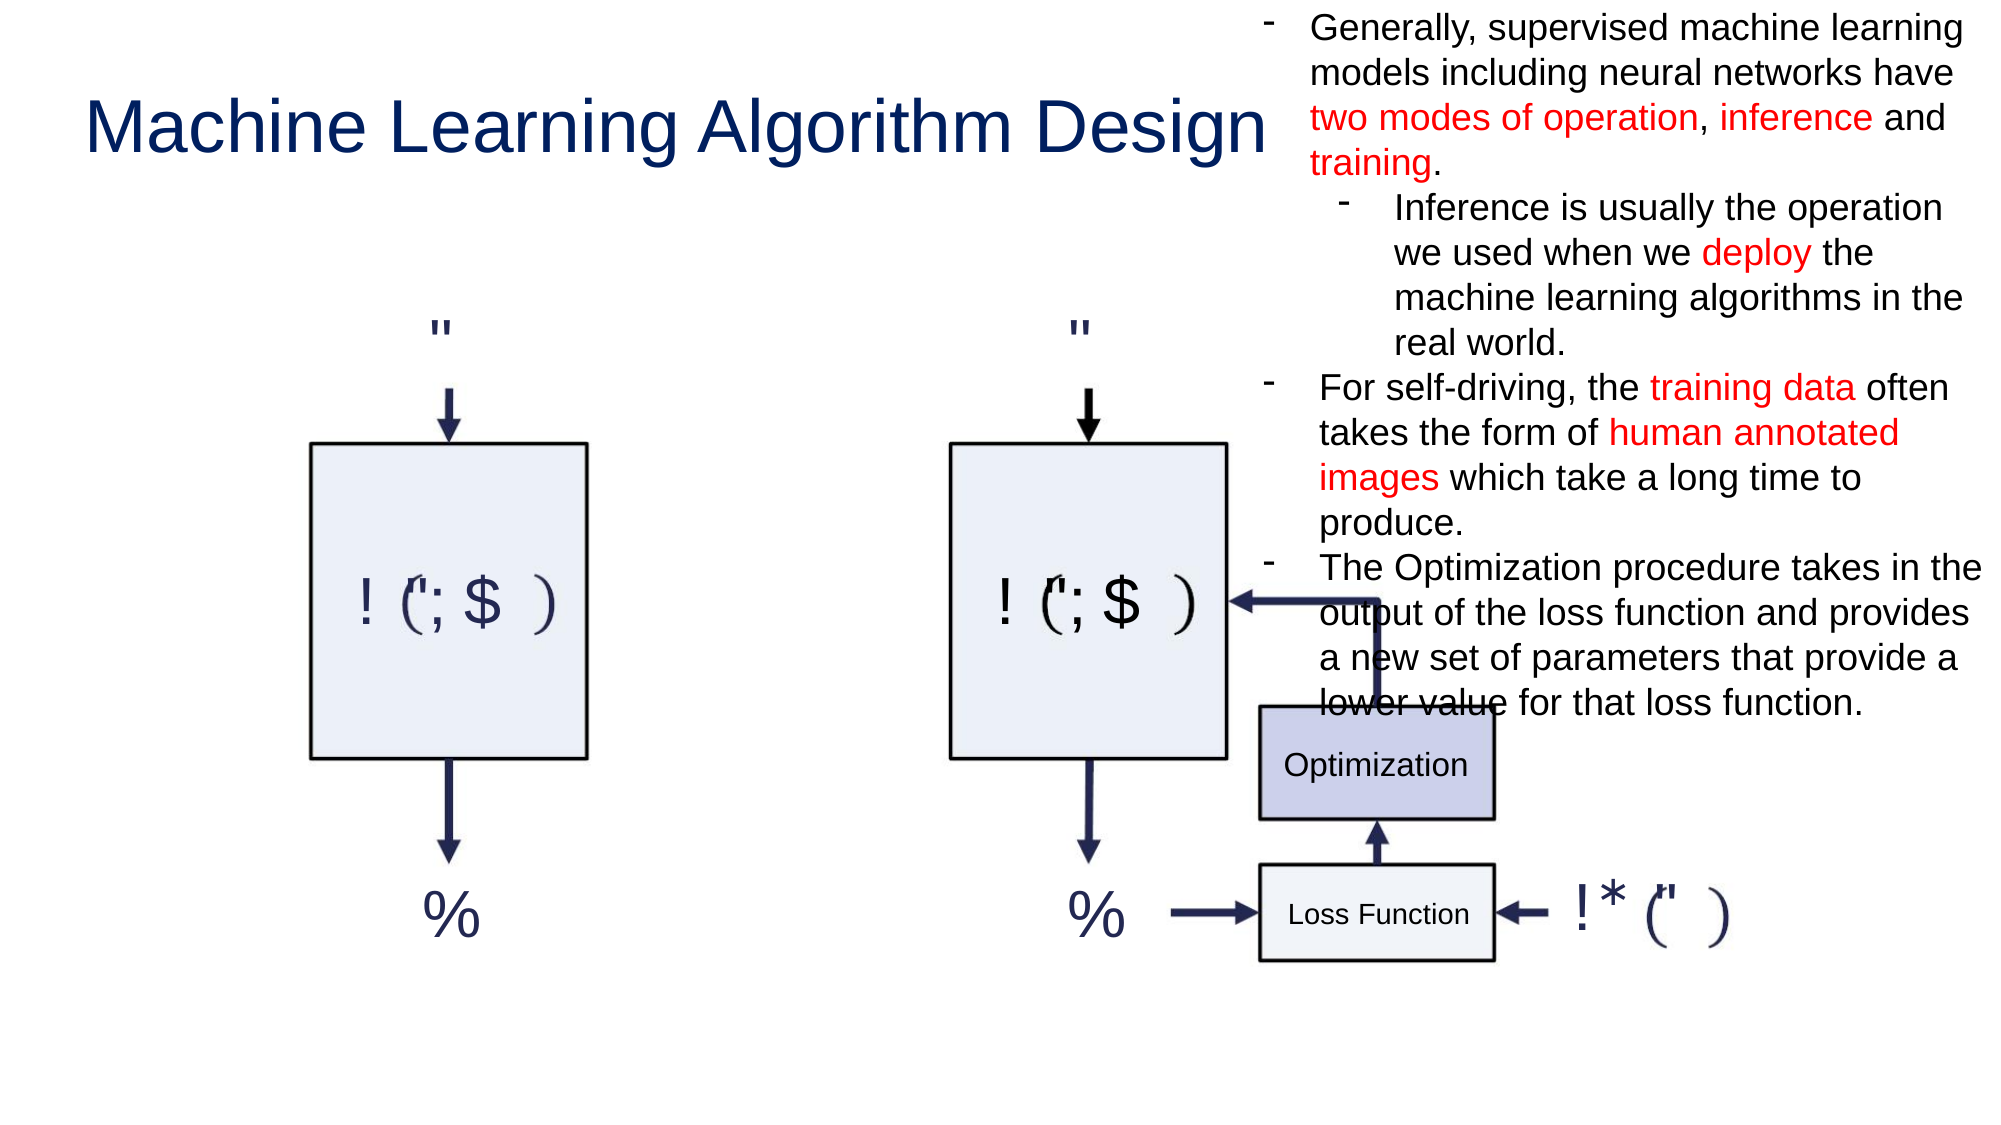

Generally, supervised machine learning models including neural networks have two modes of operation, inference and training.
Inference is usually the operation we used when we deploy the machine learning algorithms in the real world.
For self-driving, the training data often takes the form of human annotated images which take a long time to produce.
The Optimization procedure takes in the output of the loss function and provides a new set of parameters that provide a lower value for that loss function.
Machine Learning Algorithm Design
"
"
! "; $
! "; $
Optimization
!∗ "
%
%
Loss Function